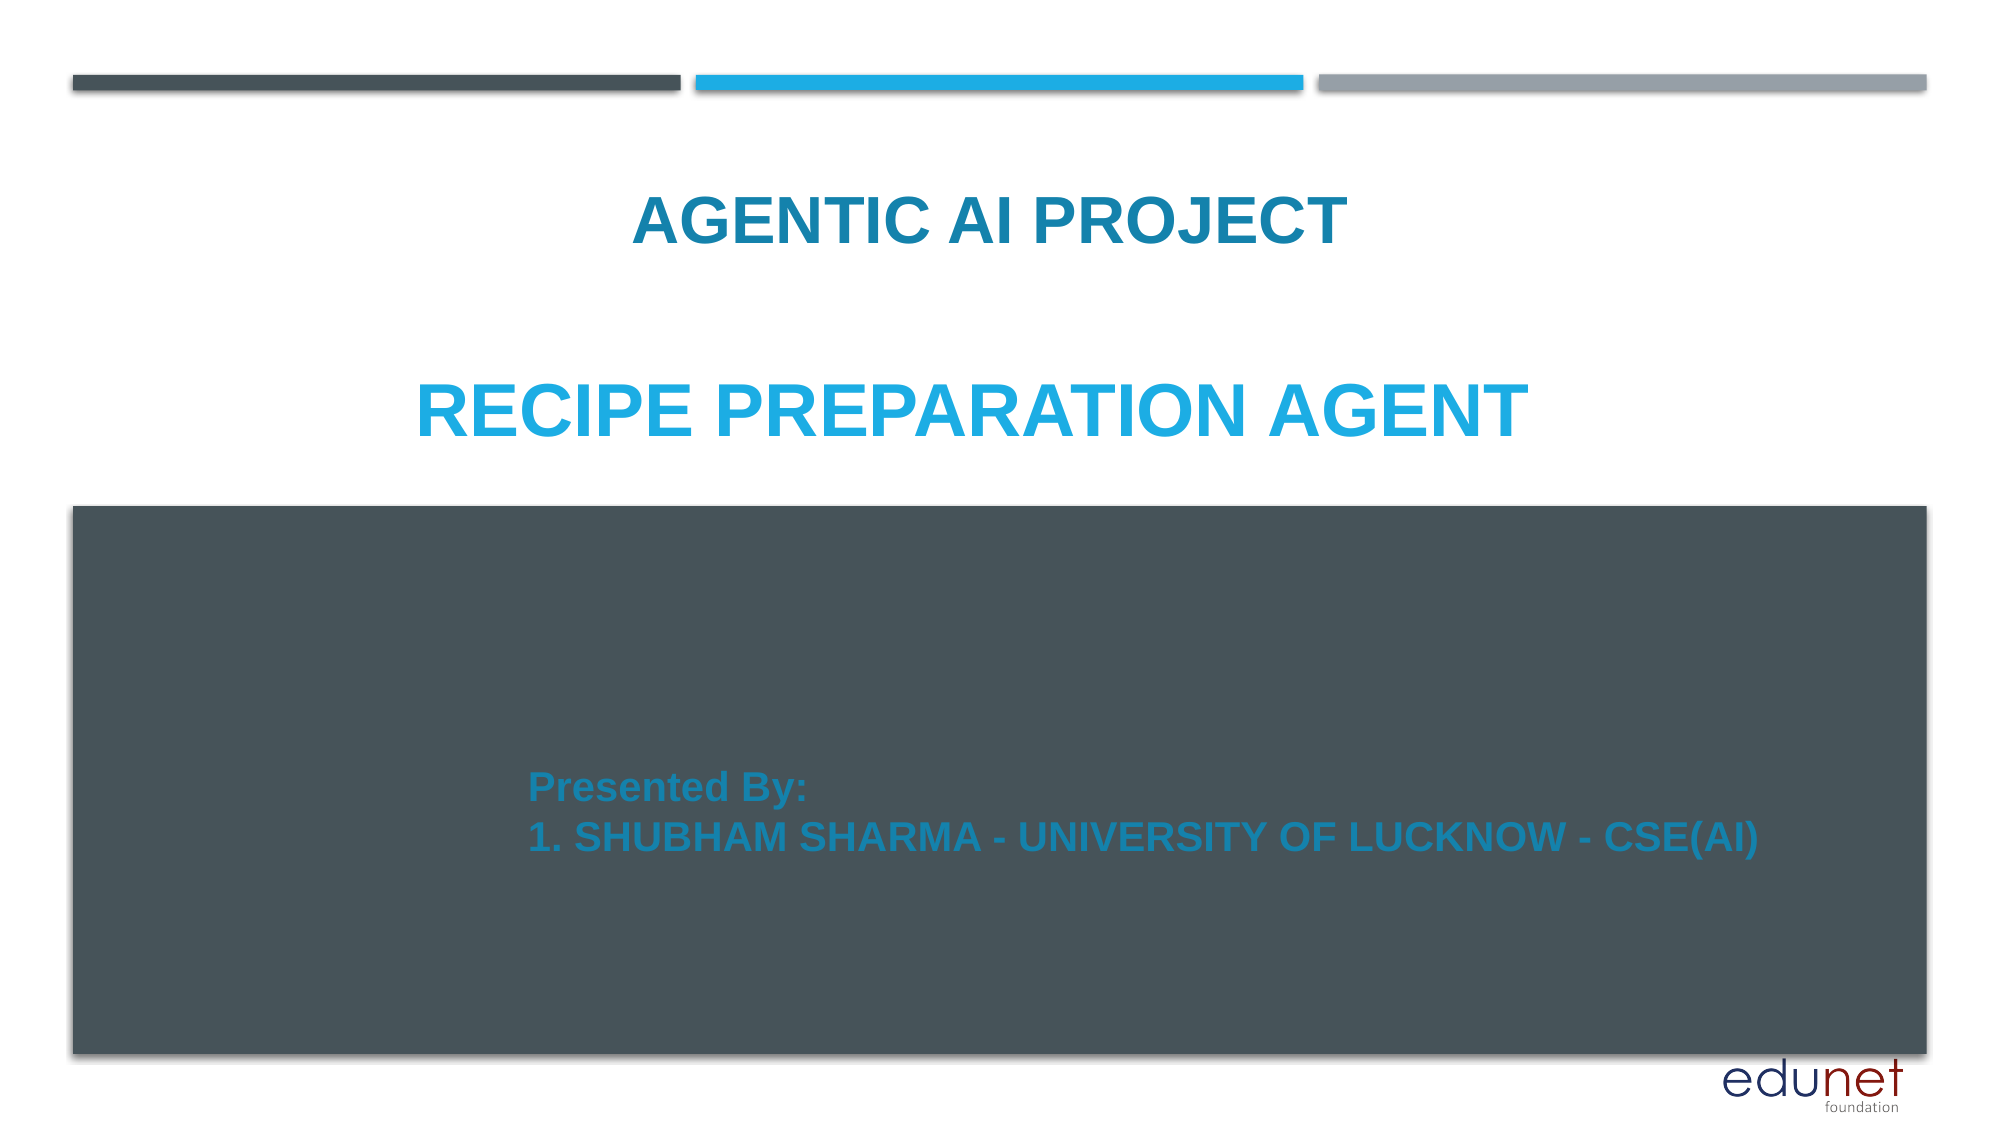

AGENTIC AI PROJECT
# RECIPE PREPARATION AGENT
Presented By:
1. SHUBHAM SHARMA - UNIVERSITY OF LUCKNOW - CSE(AI)